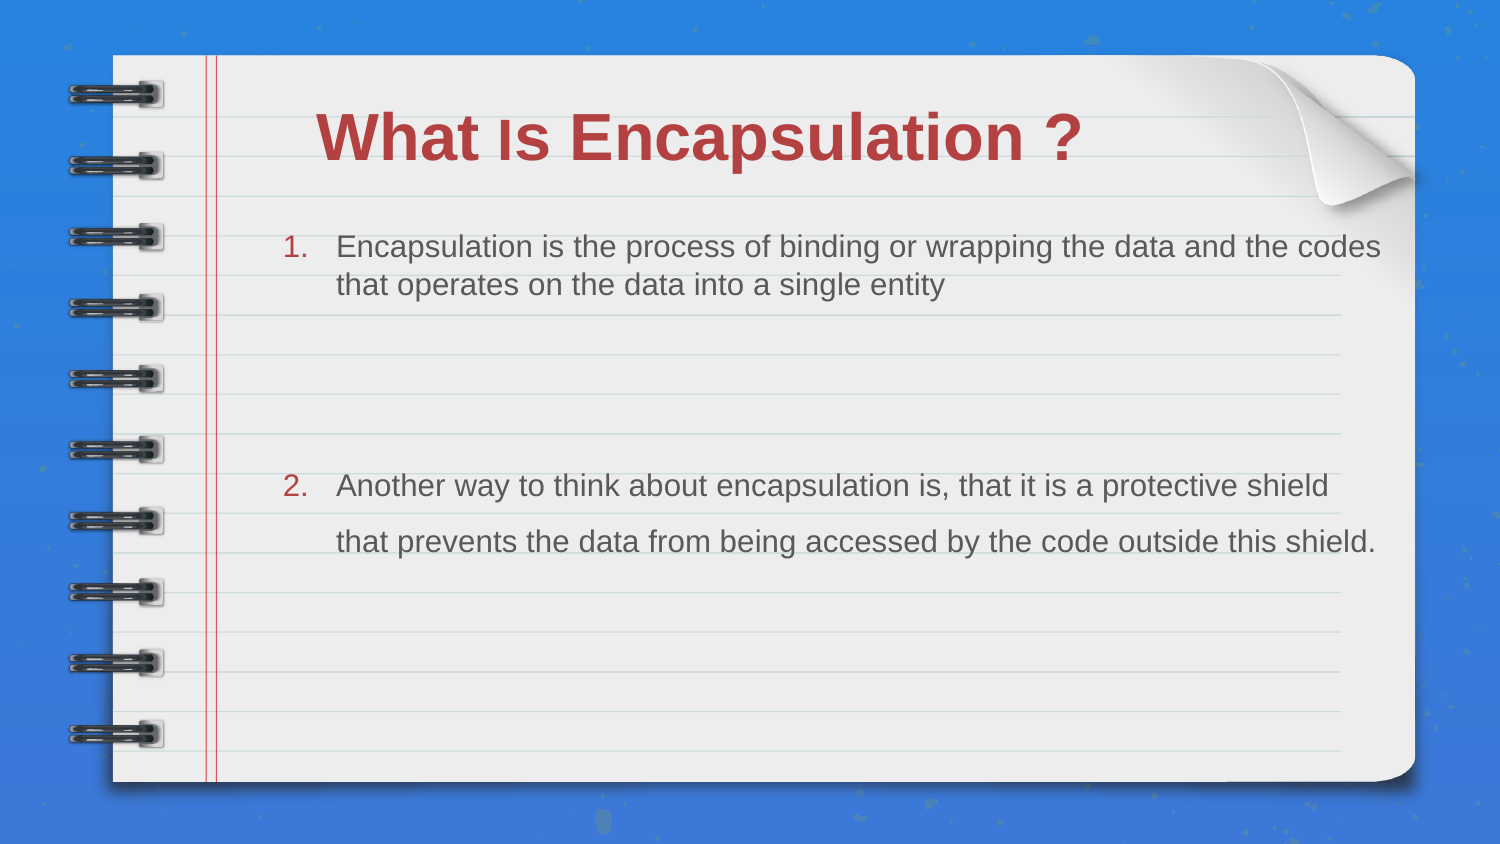

# What Is Encapsulation ?
Encapsulation is the process of binding or wrapping the data and the codes that operates on the data into a single entity

Another way to think about encapsulation is, that it is a protective shield that prevents the data from being accessed by the code outside this shield.